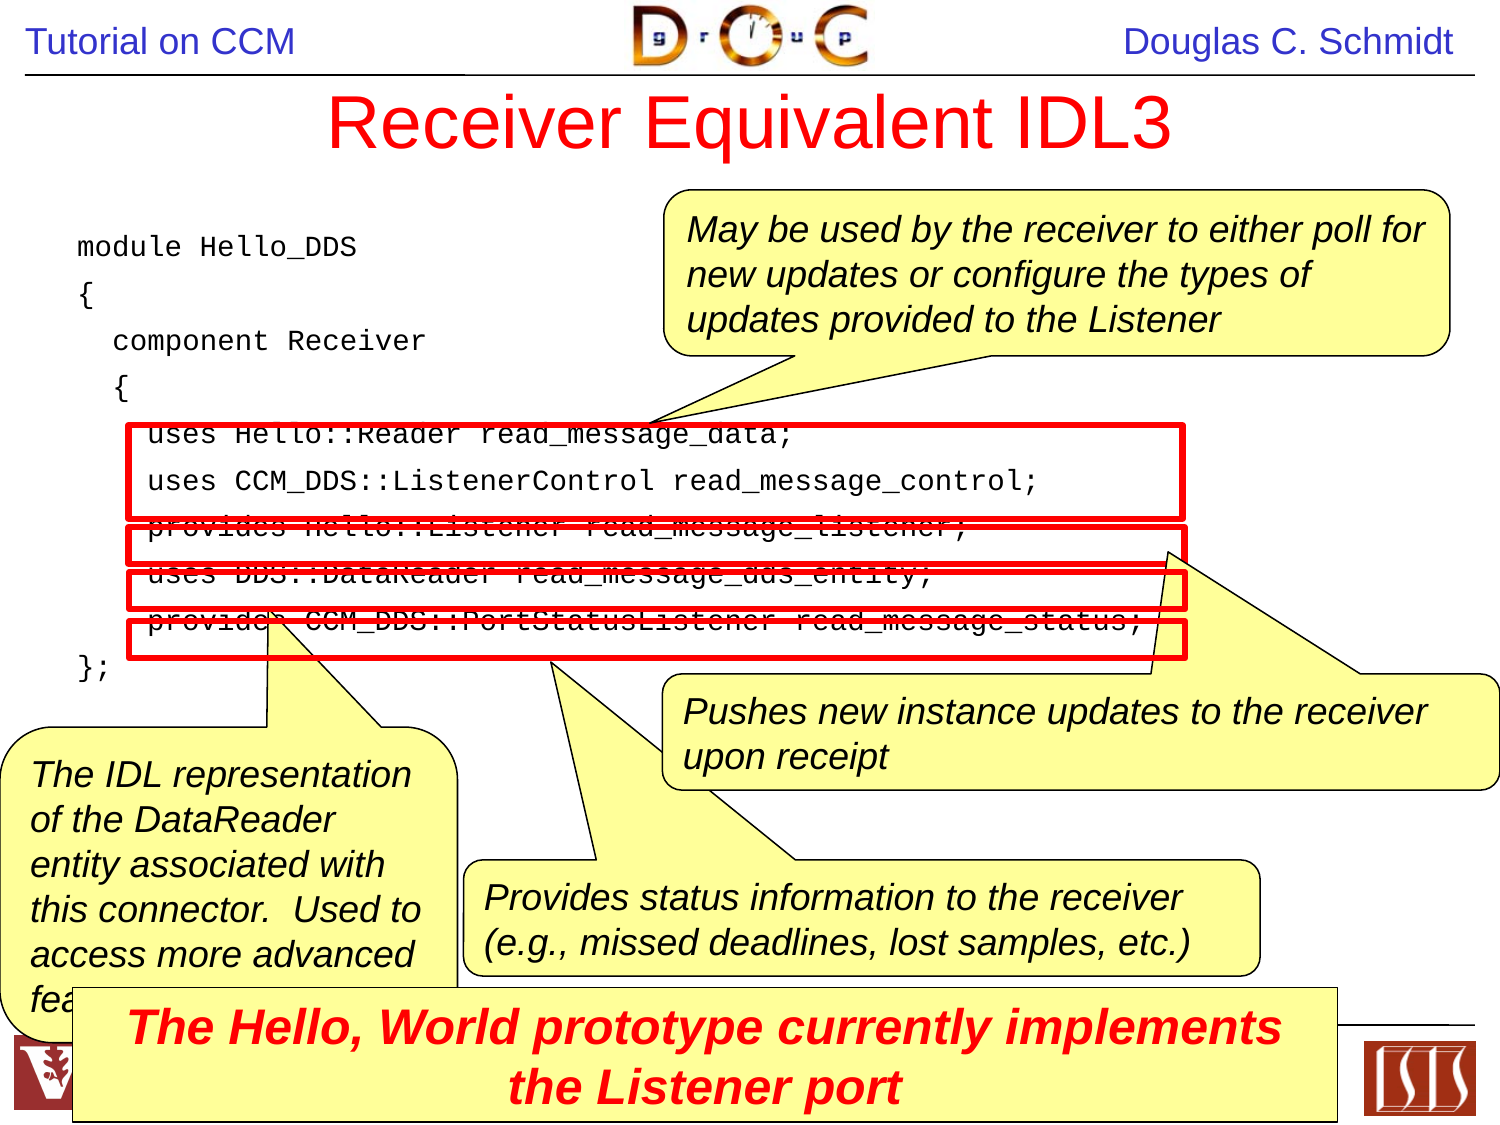

# Receiver Equivalent IDL3
May be used by the receiver to either poll for new updates or configure the types of updates provided to the Listener

module Hello_DDS
{
  component Receiver
  {
    uses Hello::Reader read_message_data;
    uses CCM_DDS::ListenerControl read_message_control;
    provides Hello::Listener read_message_listener;
    uses DDS::DataReader read_message_dds_entity;
    provides CCM_DDS::PortStatusListener read_message_status;
};

Pushes new instance updates to the receiver upon receipt
The IDL representation of the DataReader entity associated with this connector.  Used to access more advanced features.
Provides status information to the receiver (e.g., missed deadlines, lost samples, etc.)
The Hello, World prototype currently implements the Listener port